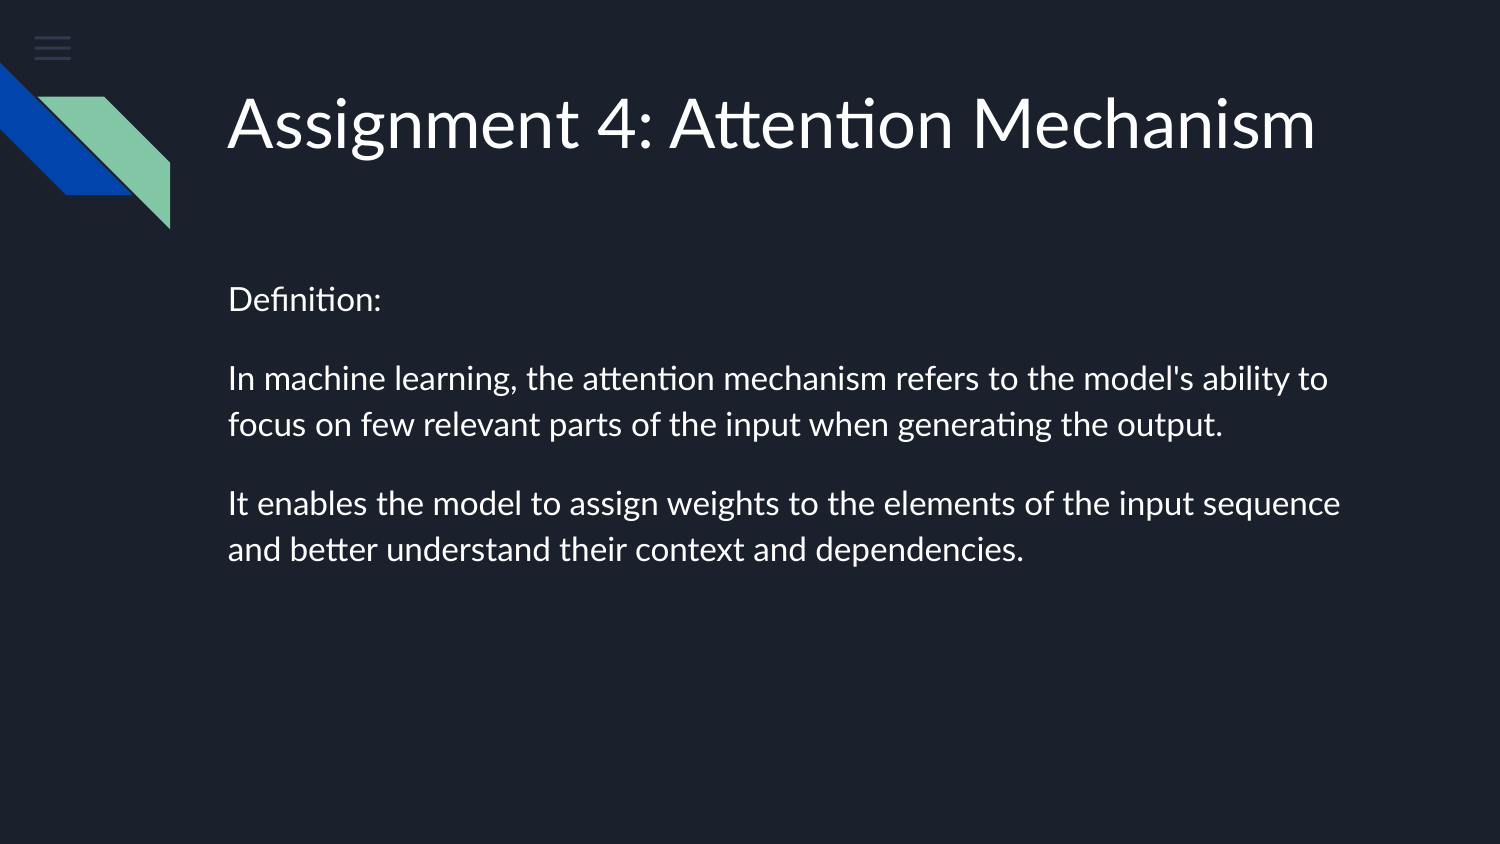

# Assignment 4: Attention Mechanism
Definition:
In machine learning, the attention mechanism refers to the model's ability to focus on few relevant parts of the input when generating the output.
It enables the model to assign weights to the elements of the input sequence and better understand their context and dependencies.